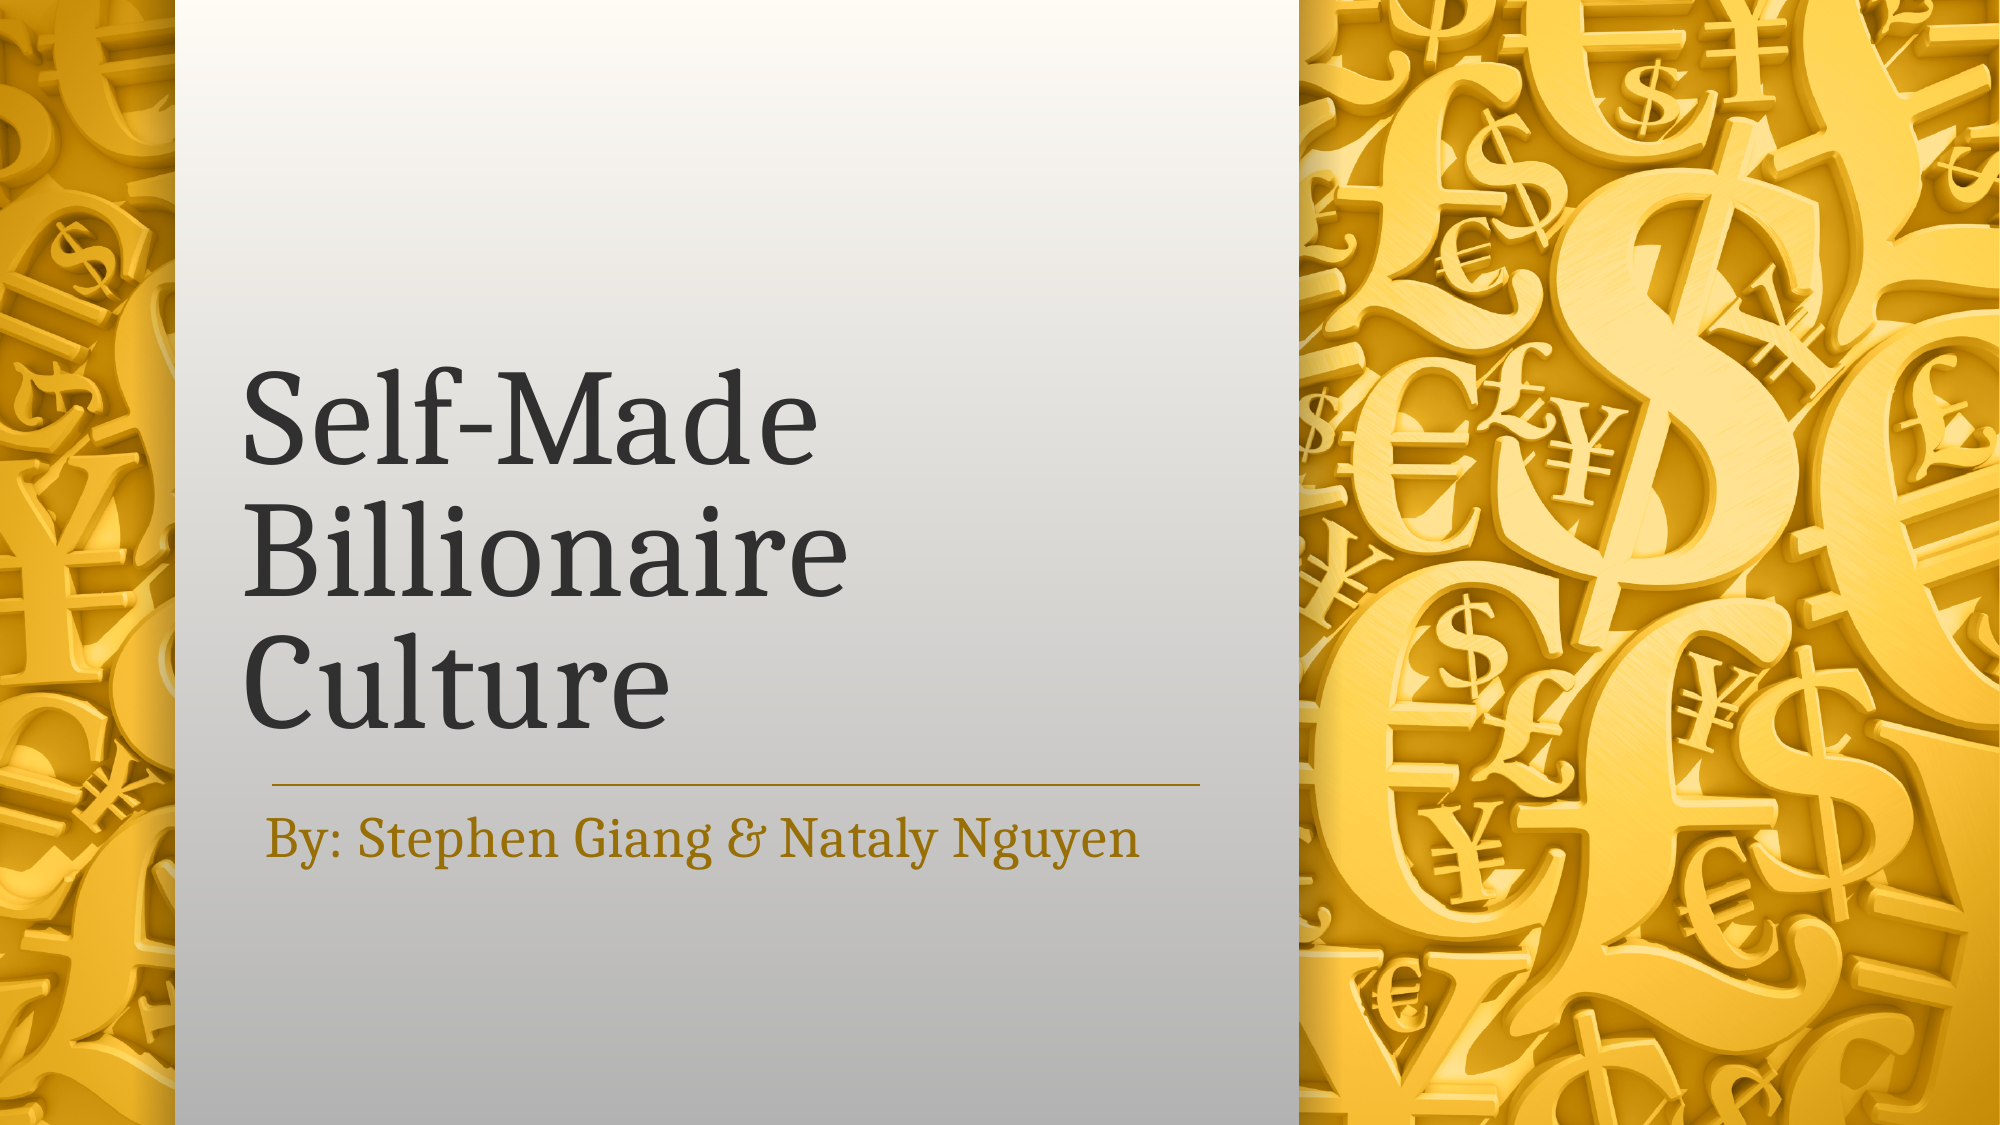

# Self-Made Billionaire Culture
By: Stephen Giang & Nataly Nguyen